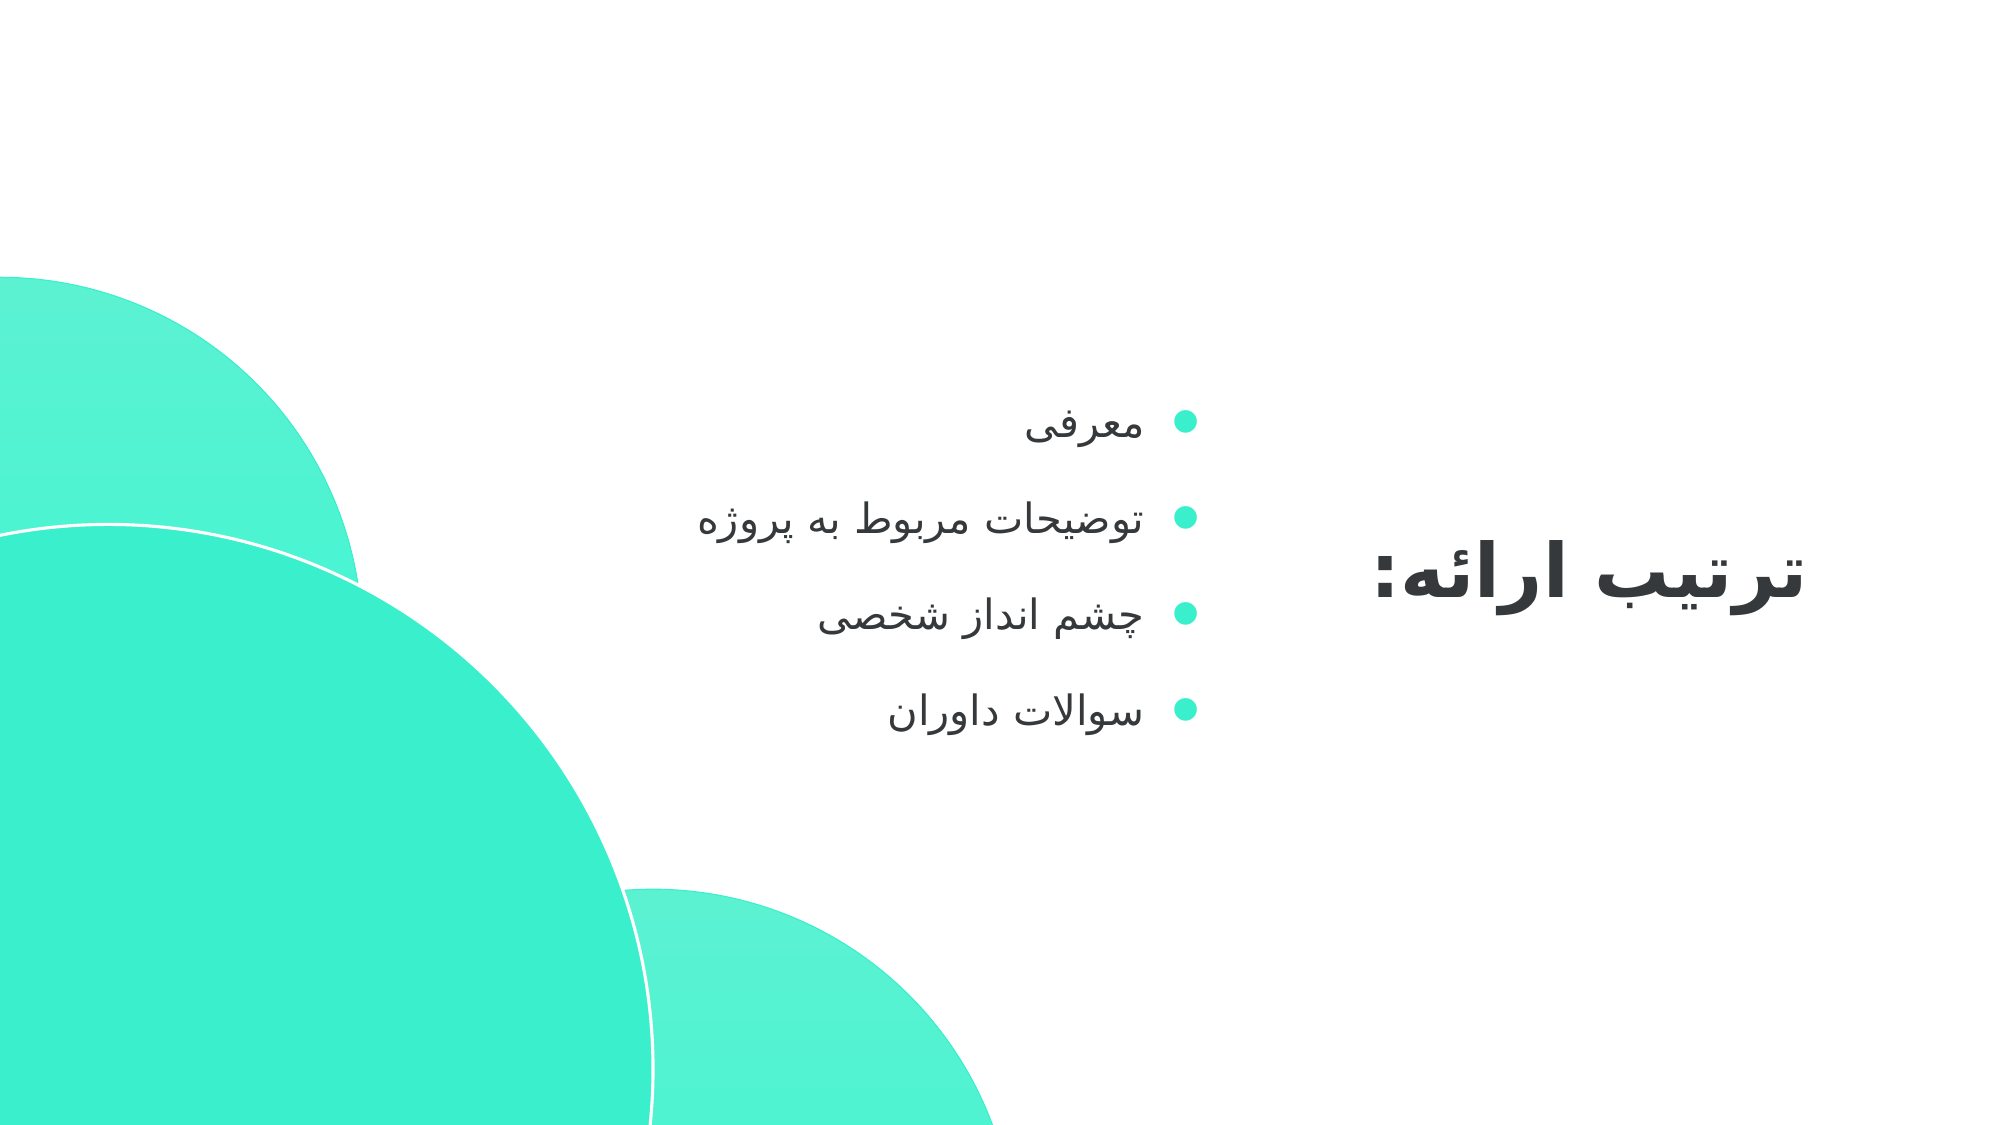

معرفی
توضیحات مربوط به پروژه
چشم انداز شخصی
سوالات داوران

# ترتیب ارائه: